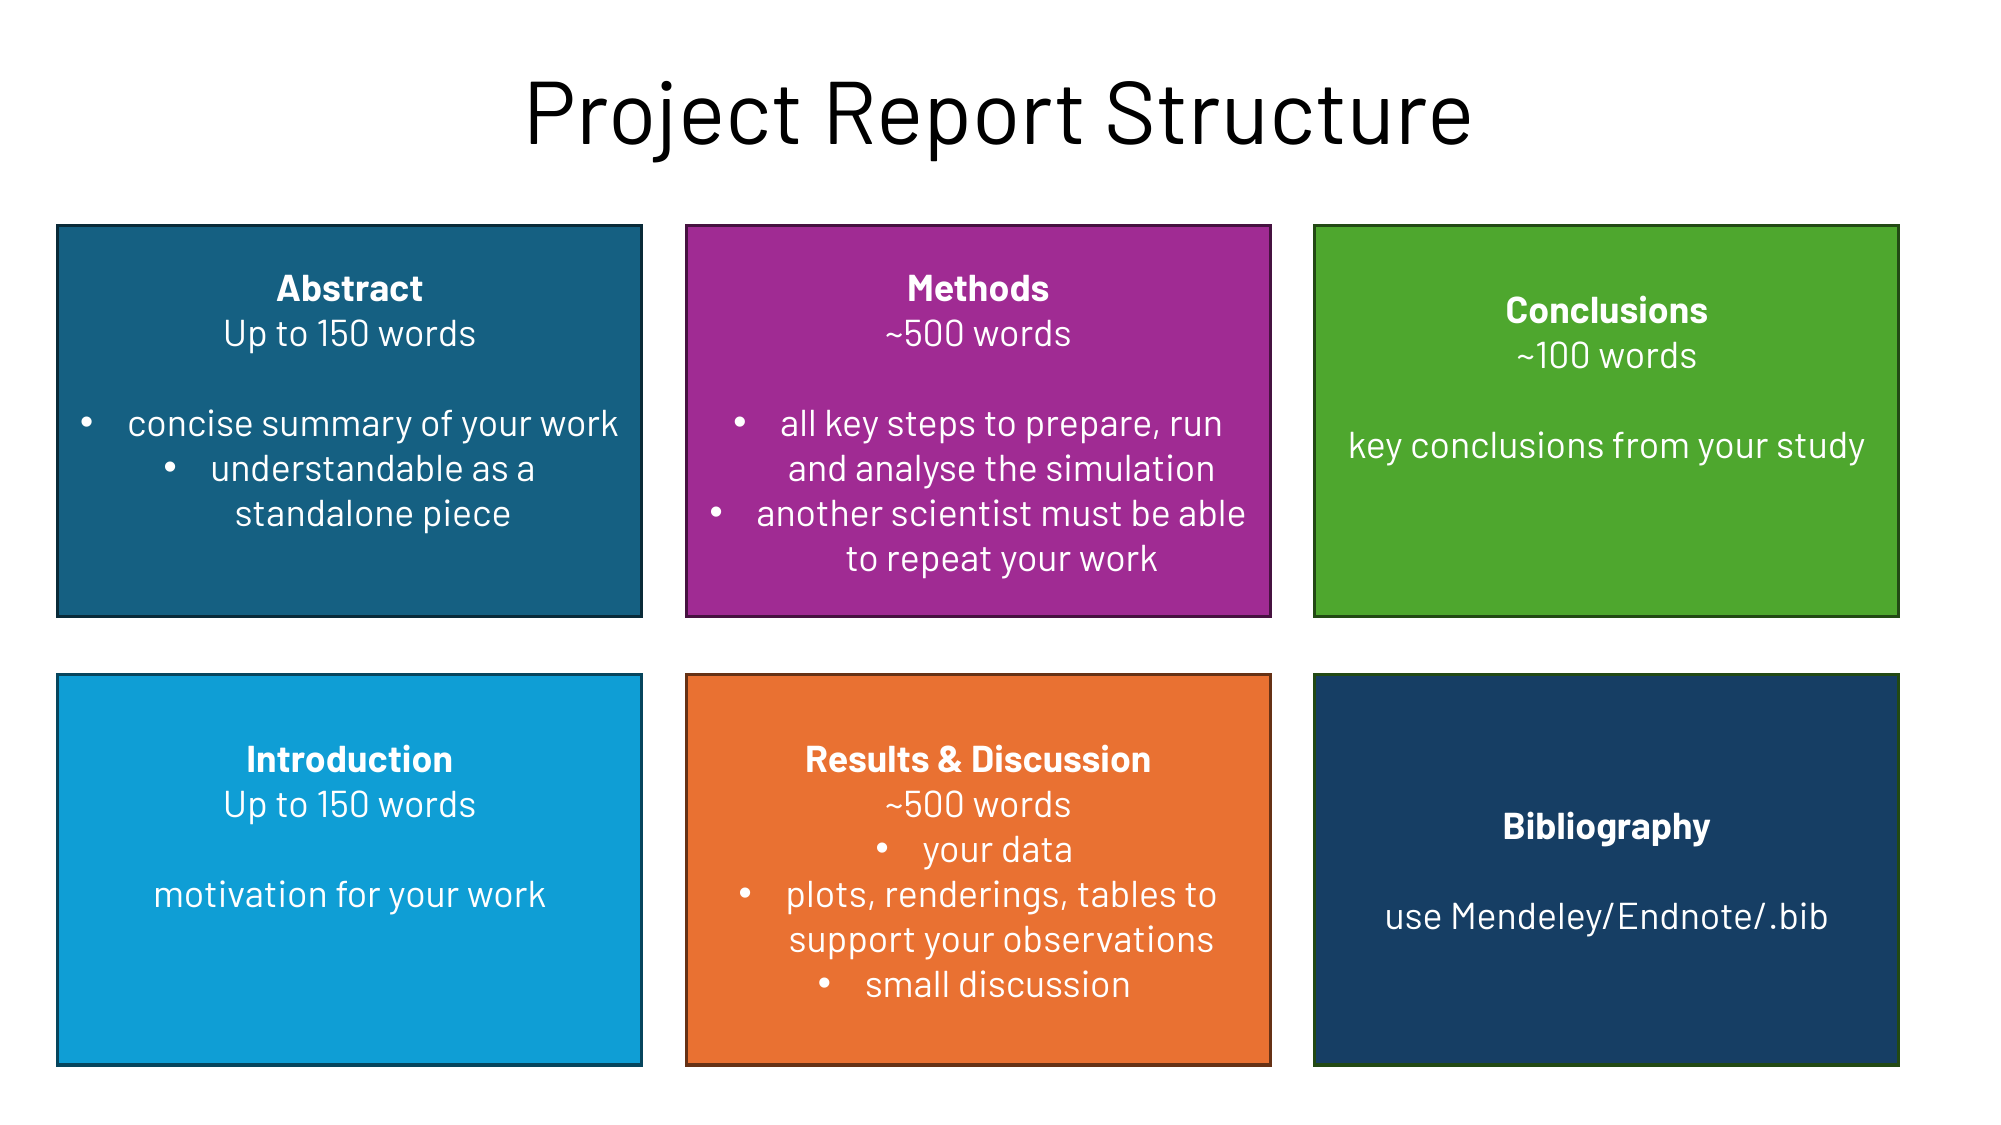

# Project Report Structure
Abstract
Up to 150 words

concise summary of your work
understandable as a standalone piece
Methods
~500 words

all key steps to prepare, run and analyse the simulation
another scientist must be able to repeat your work
Conclusions
~100 words

key conclusions from your study

Introduction
Up to 150 words

motivation for your work

Results & Discussion
~500 words
your data
plots, renderings, tables to support your observations
small discussion
Bibliography

use Mendeley/Endnote/.bib